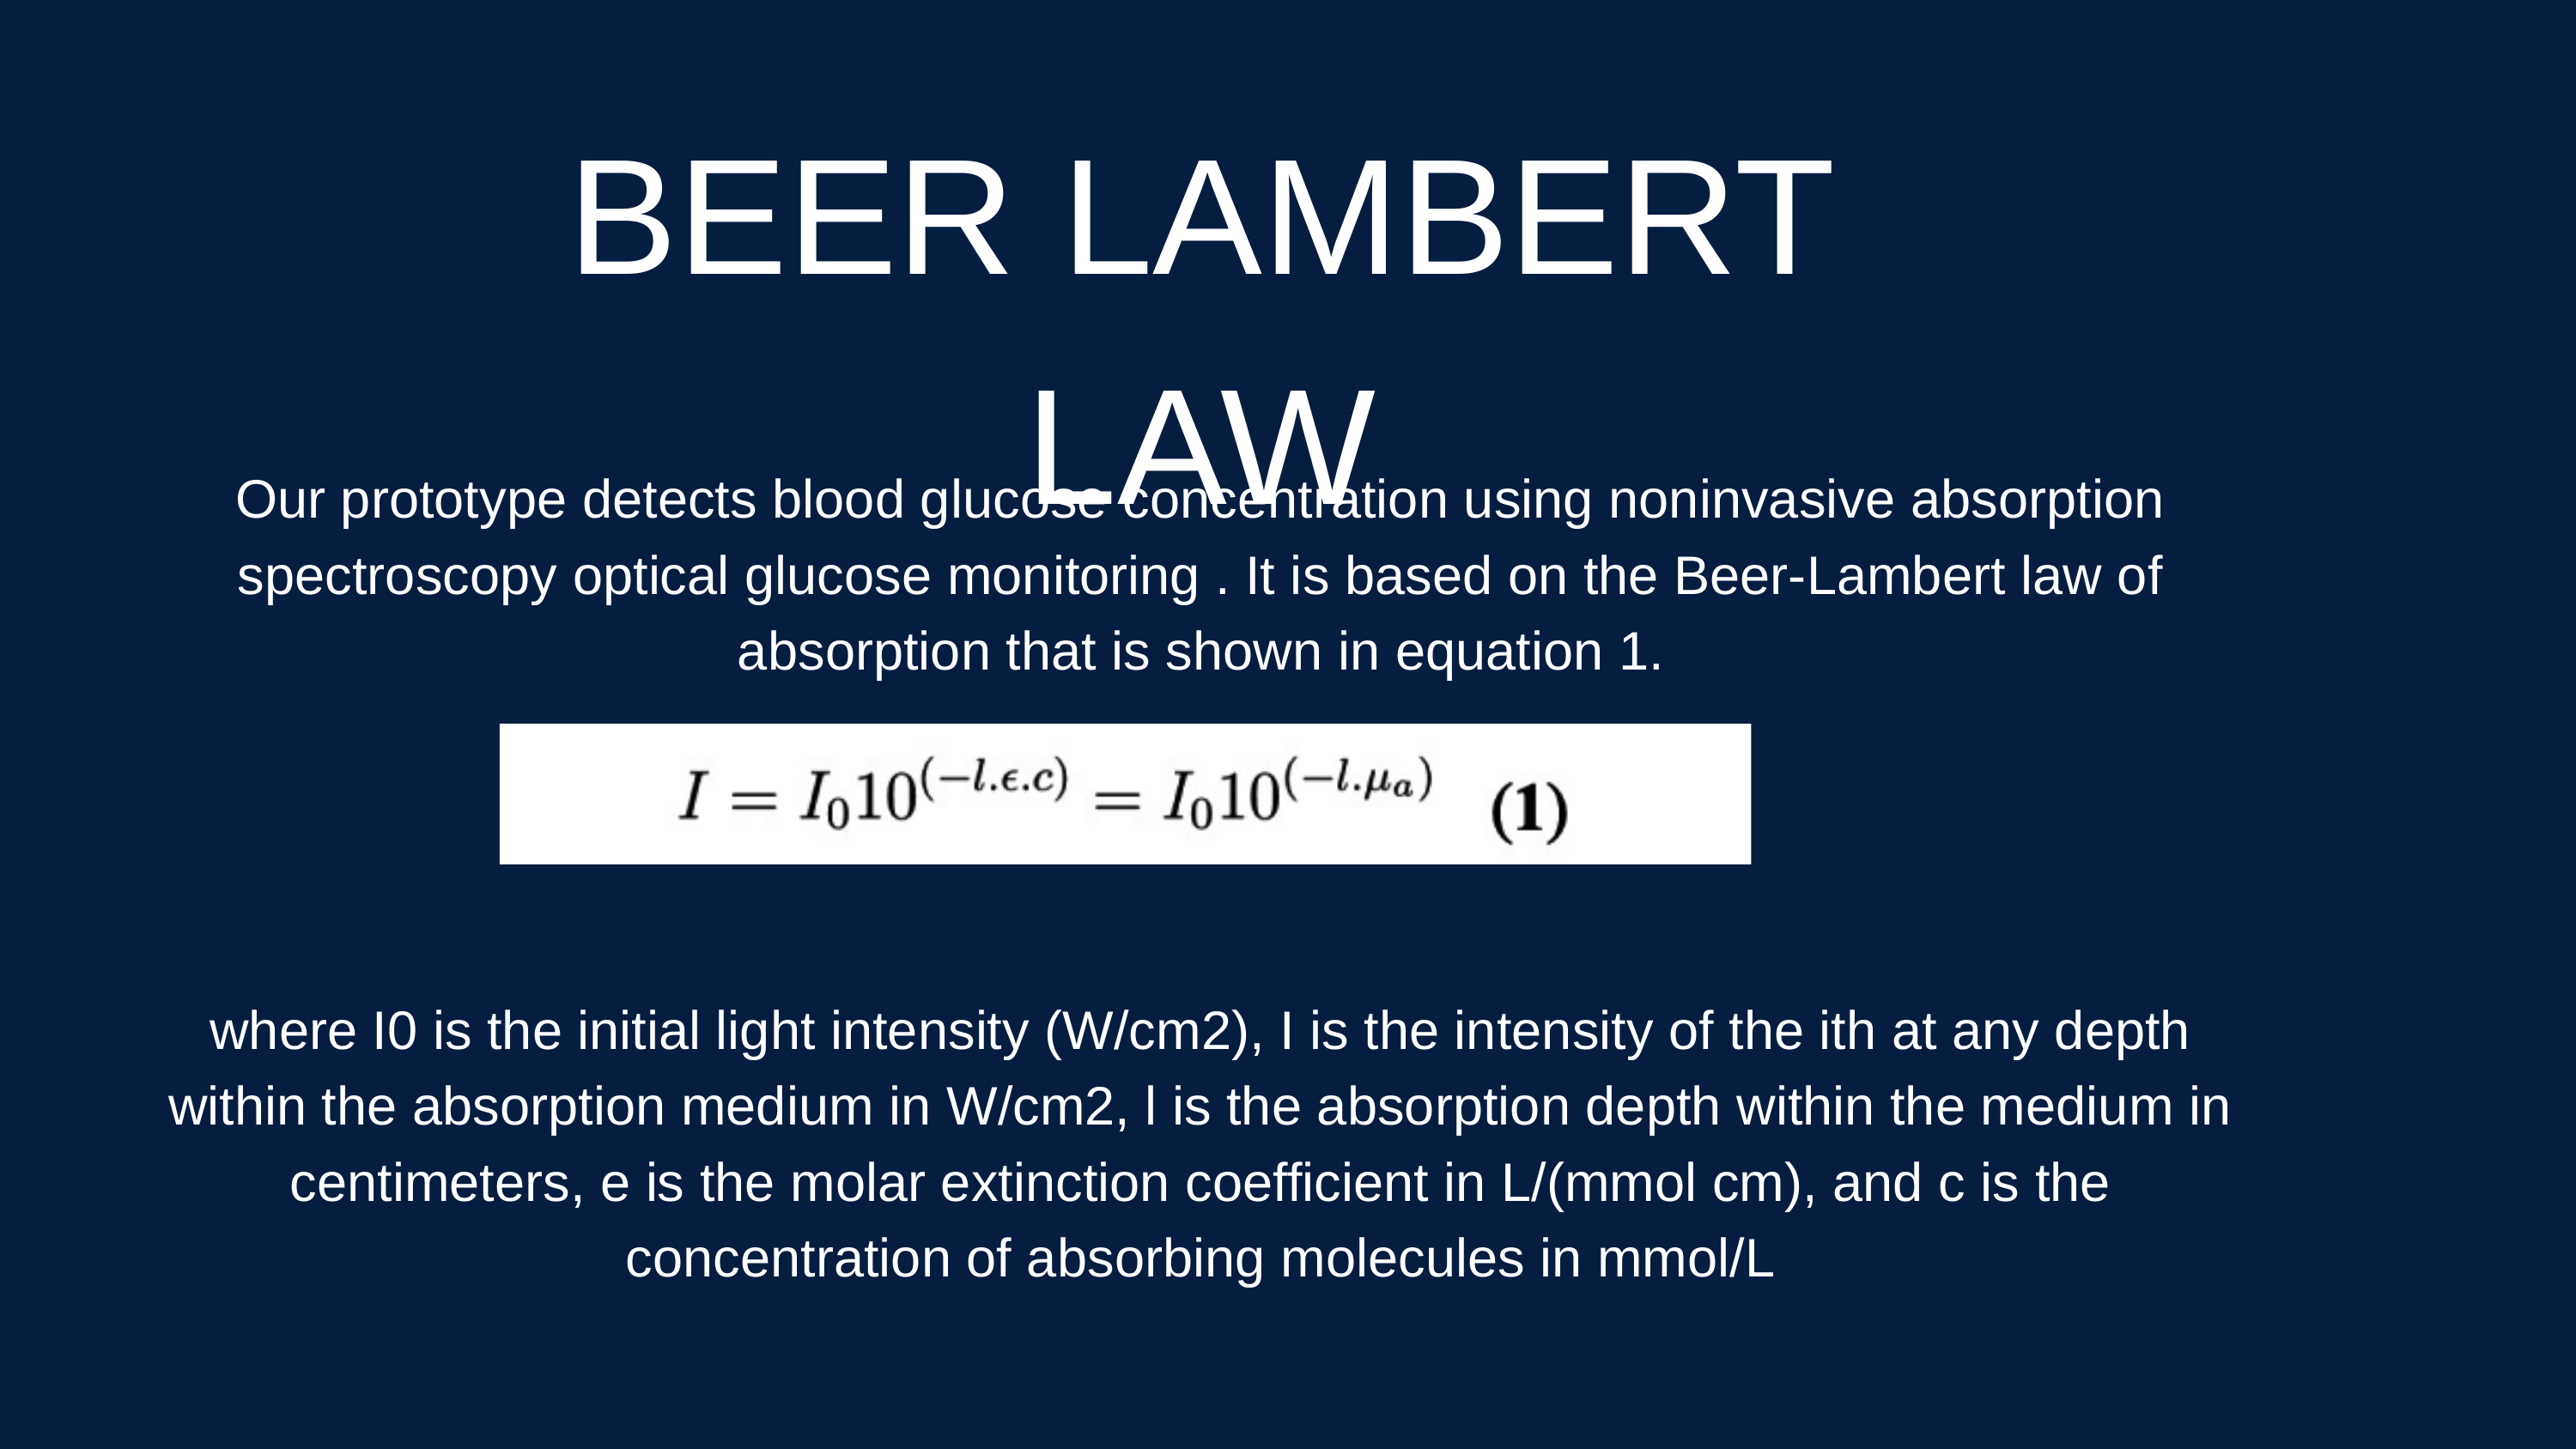

BEER LAMBERT LAW
Our prototype detects blood glucose concentration using noninvasive absorption spectroscopy optical glucose monitoring . It is based on the Beer-Lambert law of absorption that is shown in equation 1.

where I0 is the initial light intensity (W/cm2), I is the intensity of the ith at any depth within the absorption medium in W/cm2, l is the absorption depth within the medium in centimeters, e is the molar extinction coefficient in L/(mmol cm), and c is the concentration of absorbing molecules in mmol/L